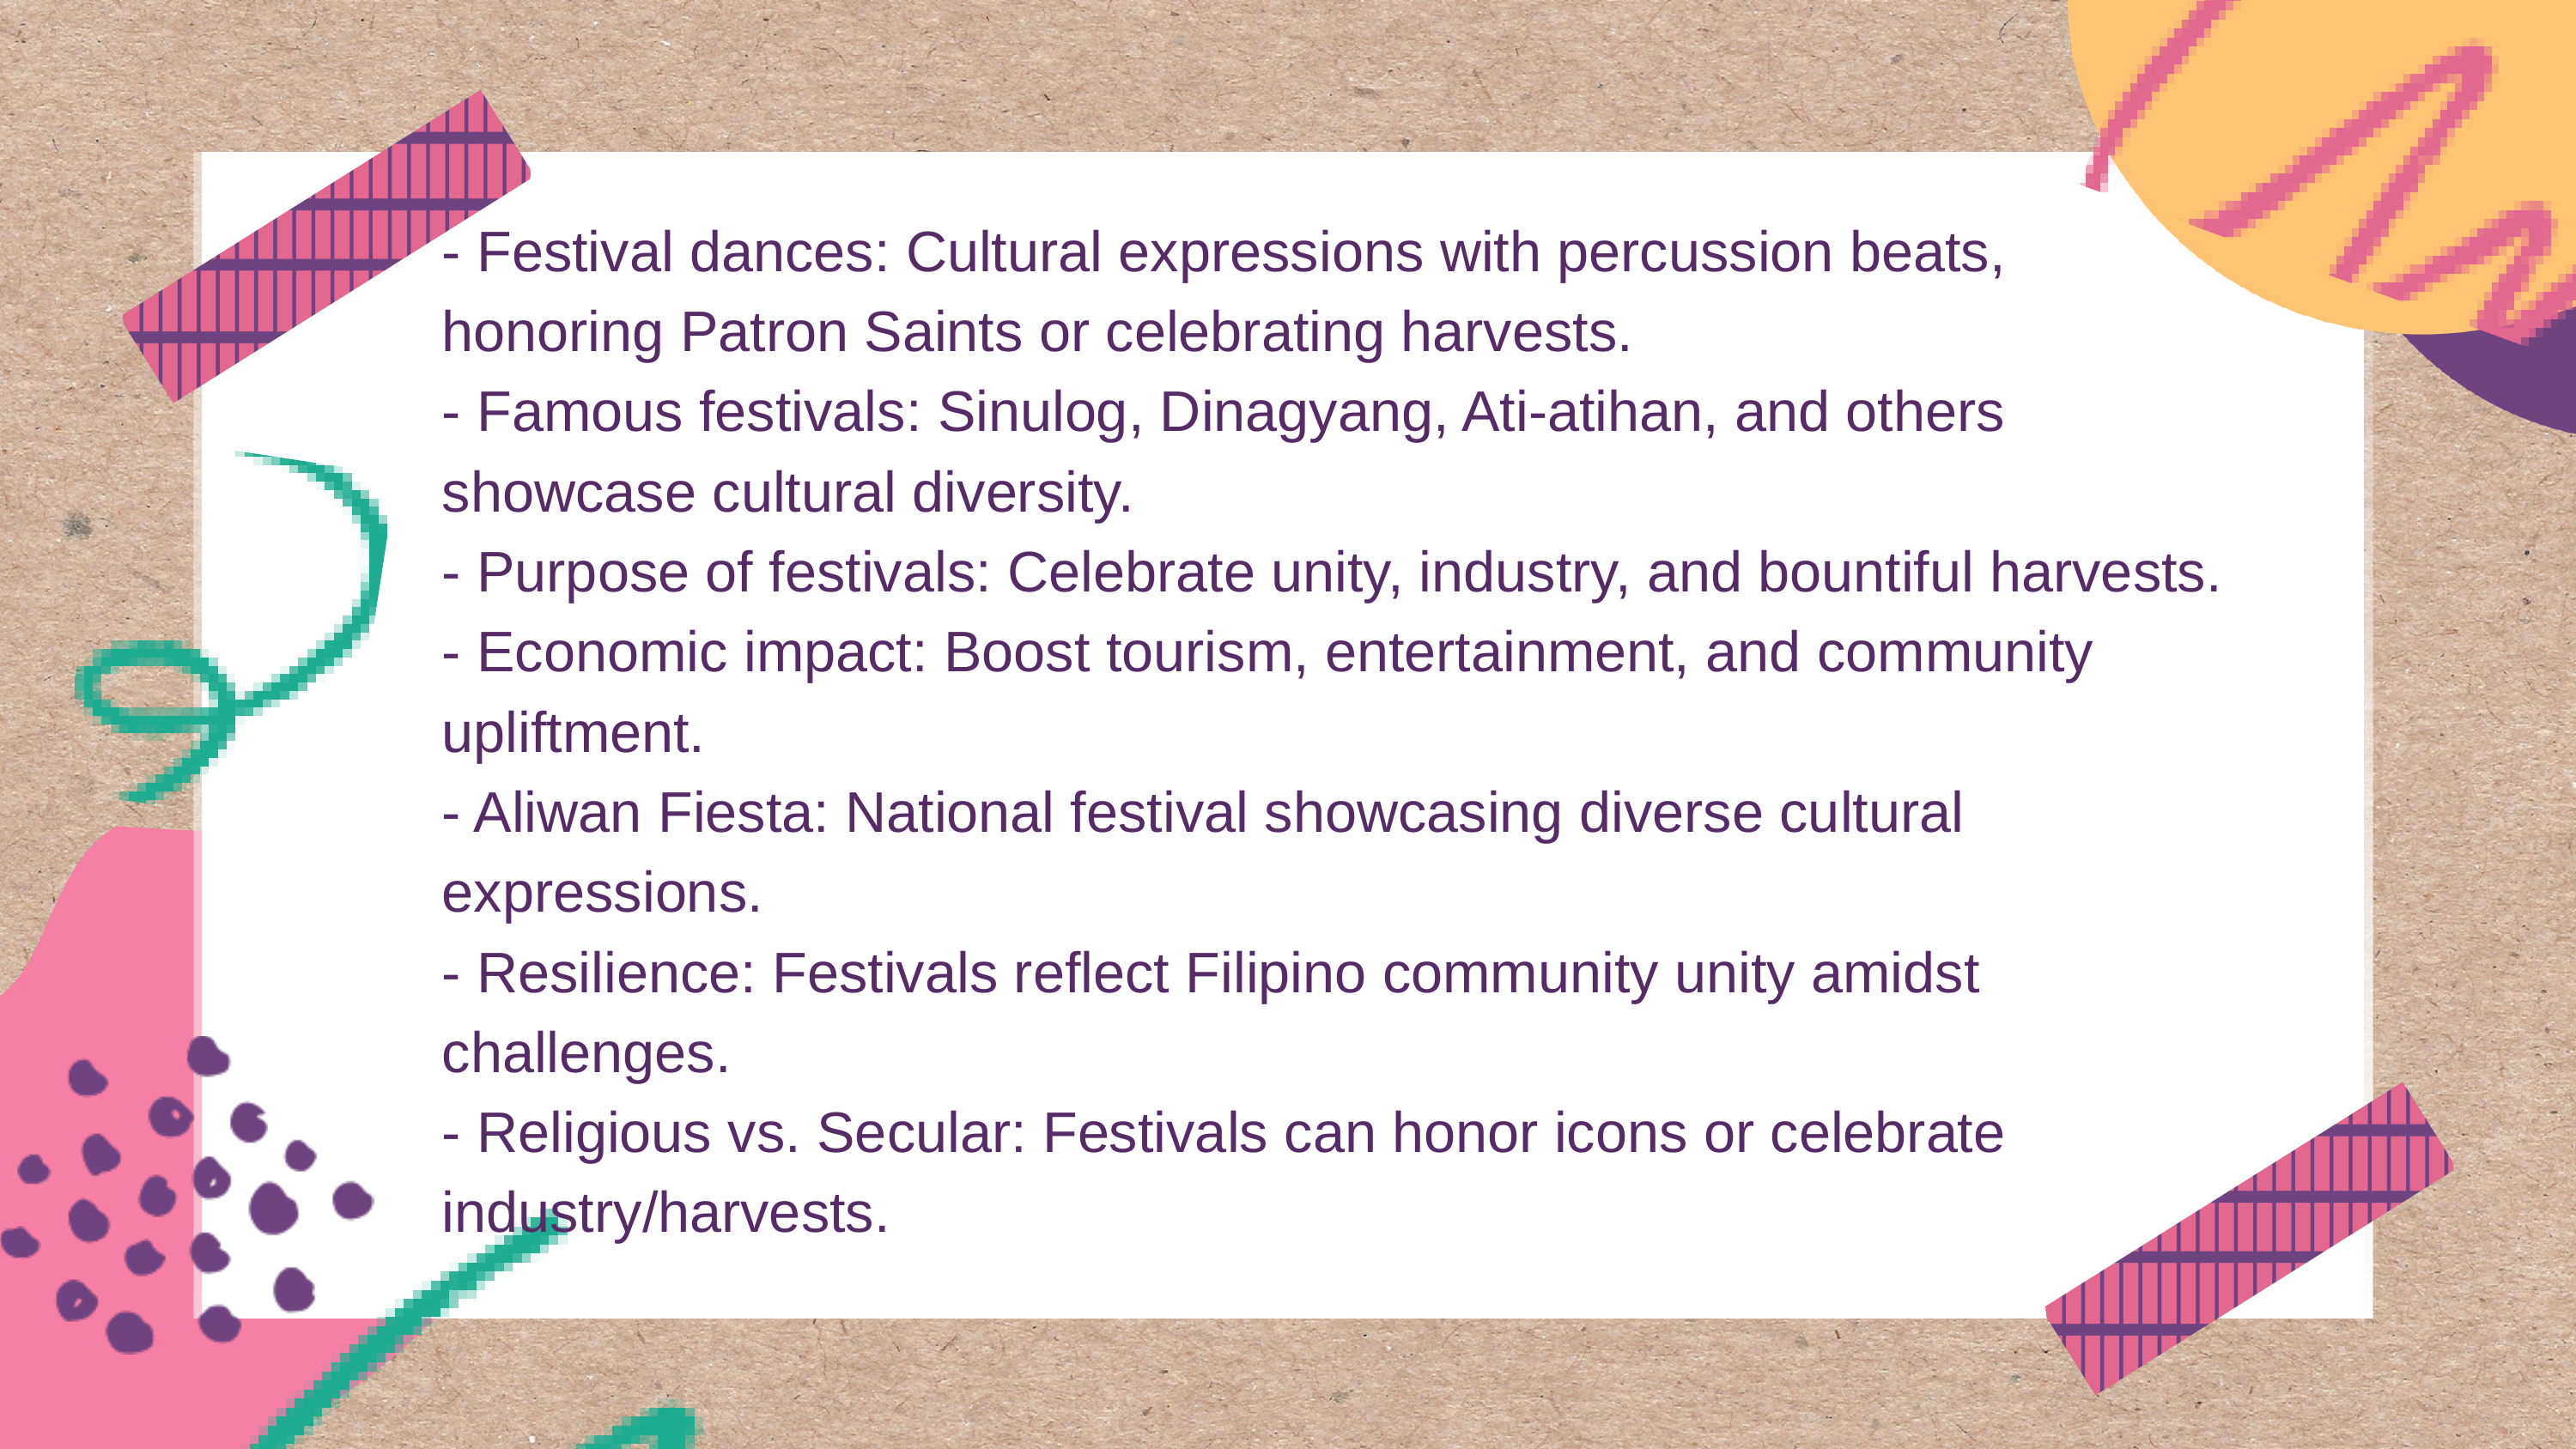

- Festival dances: Cultural expressions with percussion beats, honoring Patron Saints or celebrating harvests.
- Famous festivals: Sinulog, Dinagyang, Ati-atihan, and others showcase cultural diversity.
- Purpose of festivals: Celebrate unity, industry, and bountiful harvests.
- Economic impact: Boost tourism, entertainment, and community upliftment.
- Aliwan Fiesta: National festival showcasing diverse cultural expressions.
- Resilience: Festivals reflect Filipino community unity amidst challenges.
- Religious vs. Secular: Festivals can honor icons or celebrate industry/harvests.